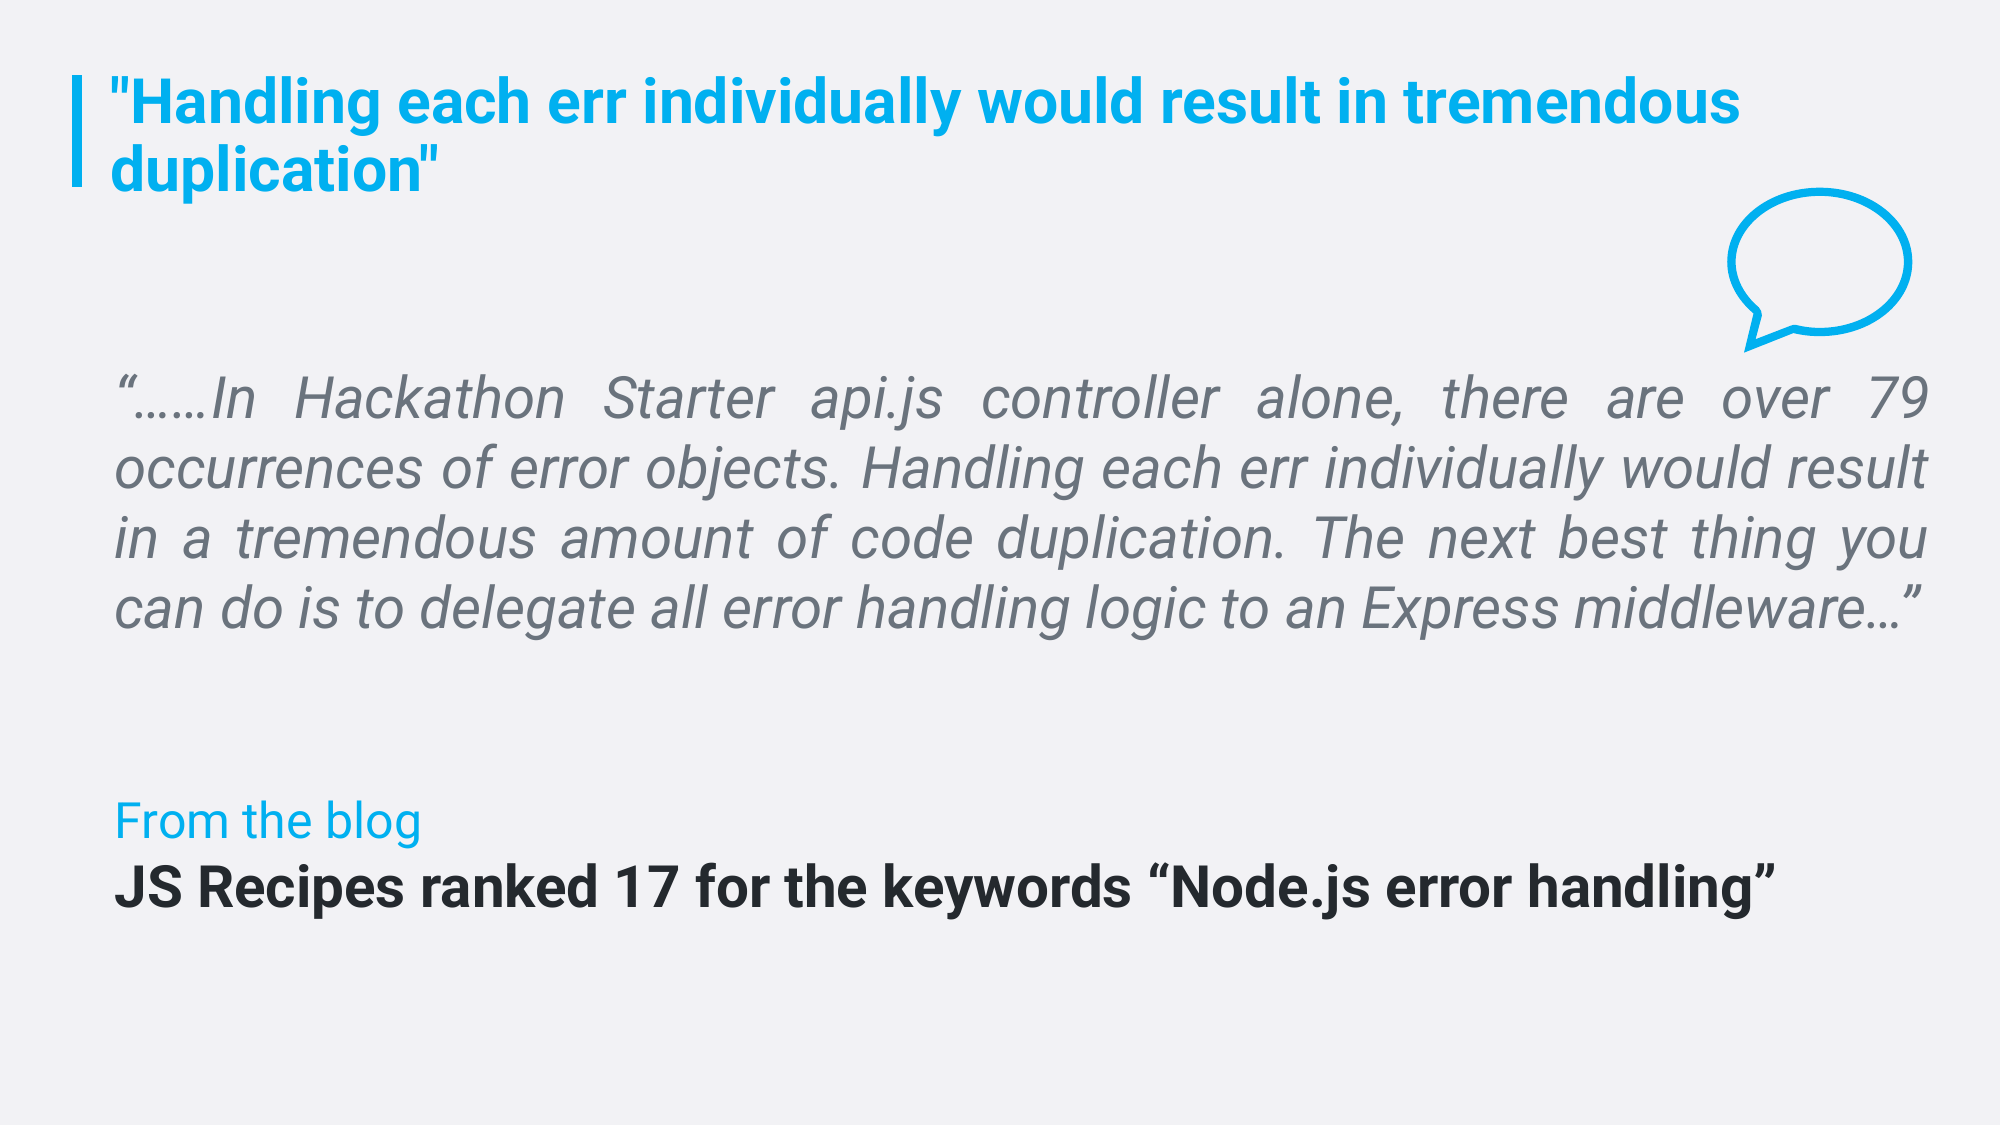

# "Handling each err individually would result in tremendous duplication"

“……In Hackathon Starter api.js controller alone, there are over 79 occurrences of error objects. Handling each err individually would result in a tremendous amount of code duplication. The next best thing you can do is to delegate all error handling logic to an Express middleware…”
From the blog
JS Recipes ranked 17 for the keywords “Node.js error handling”